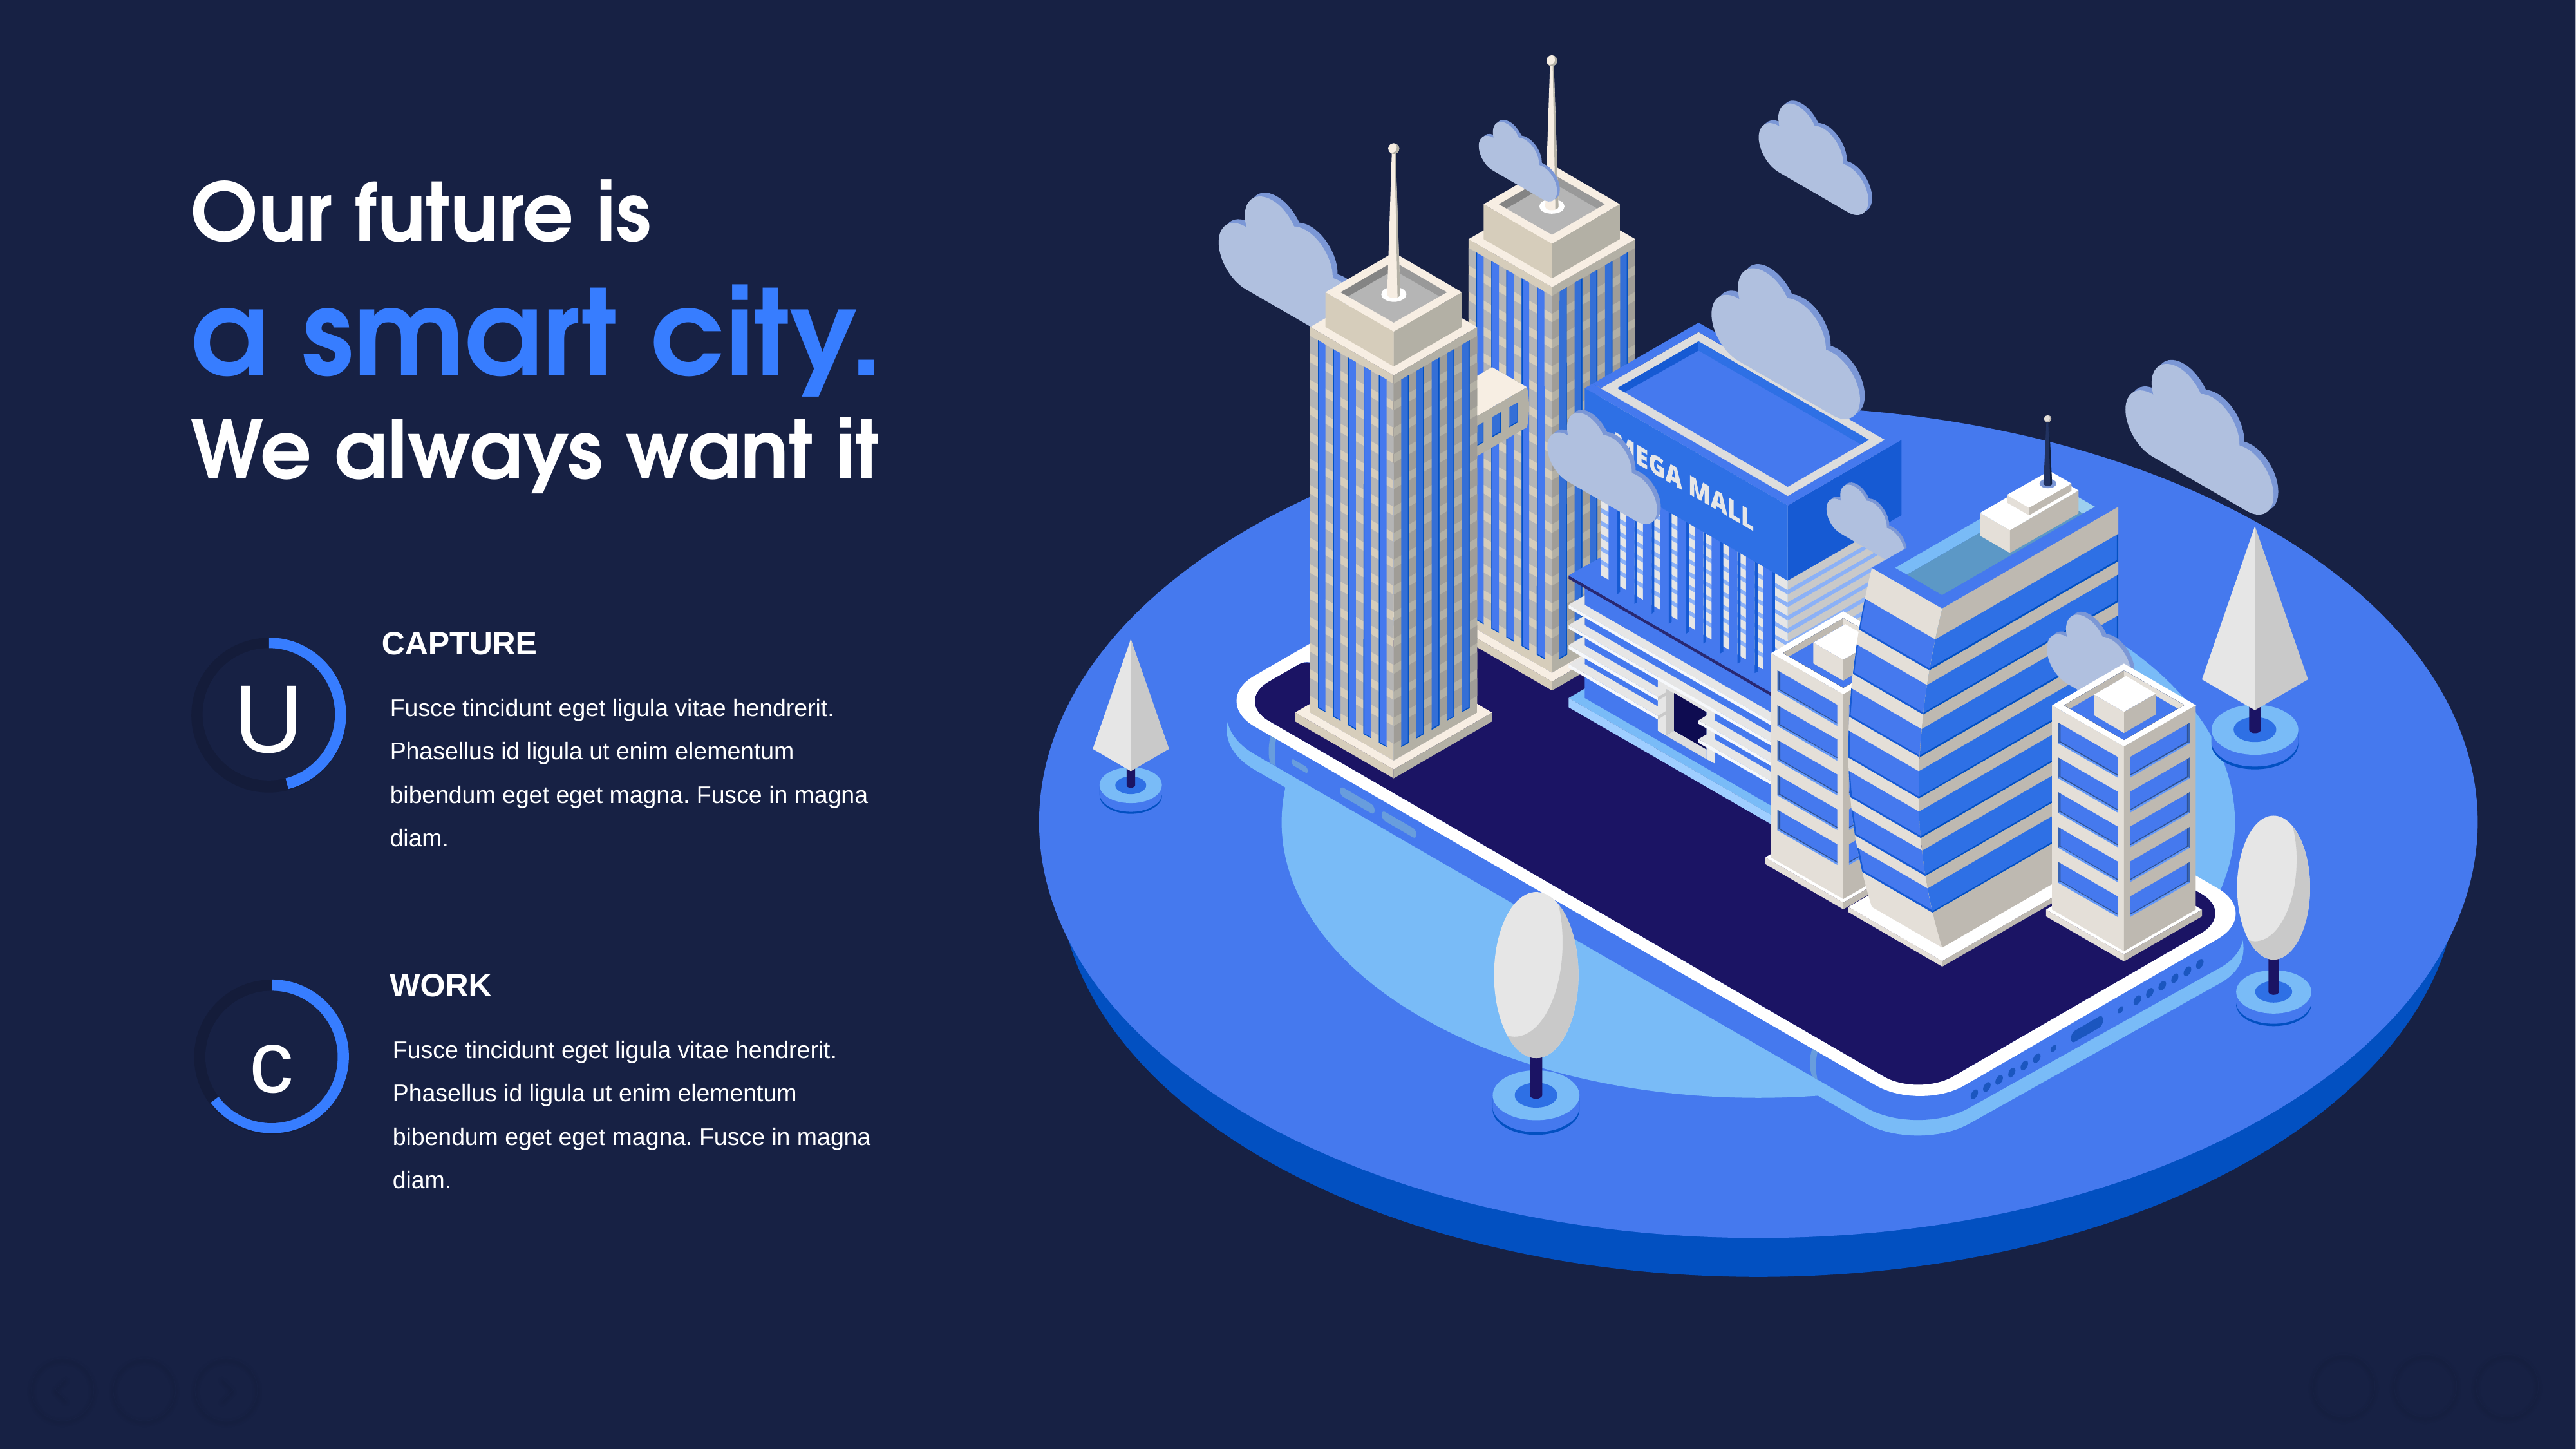

Our future is
a smart city. We always want it

CAPTURE
Fusce tincidunt eget ligula vitae hendrerit. Phasellus id ligula ut enim elementum bibendum eget eget magna. Fusce in magna diam.

U

WORK
Fusce tincidunt eget ligula vitae hendrerit. Phasellus id ligula ut enim elementum bibendum eget eget magna. Fusce in magna diam.

c